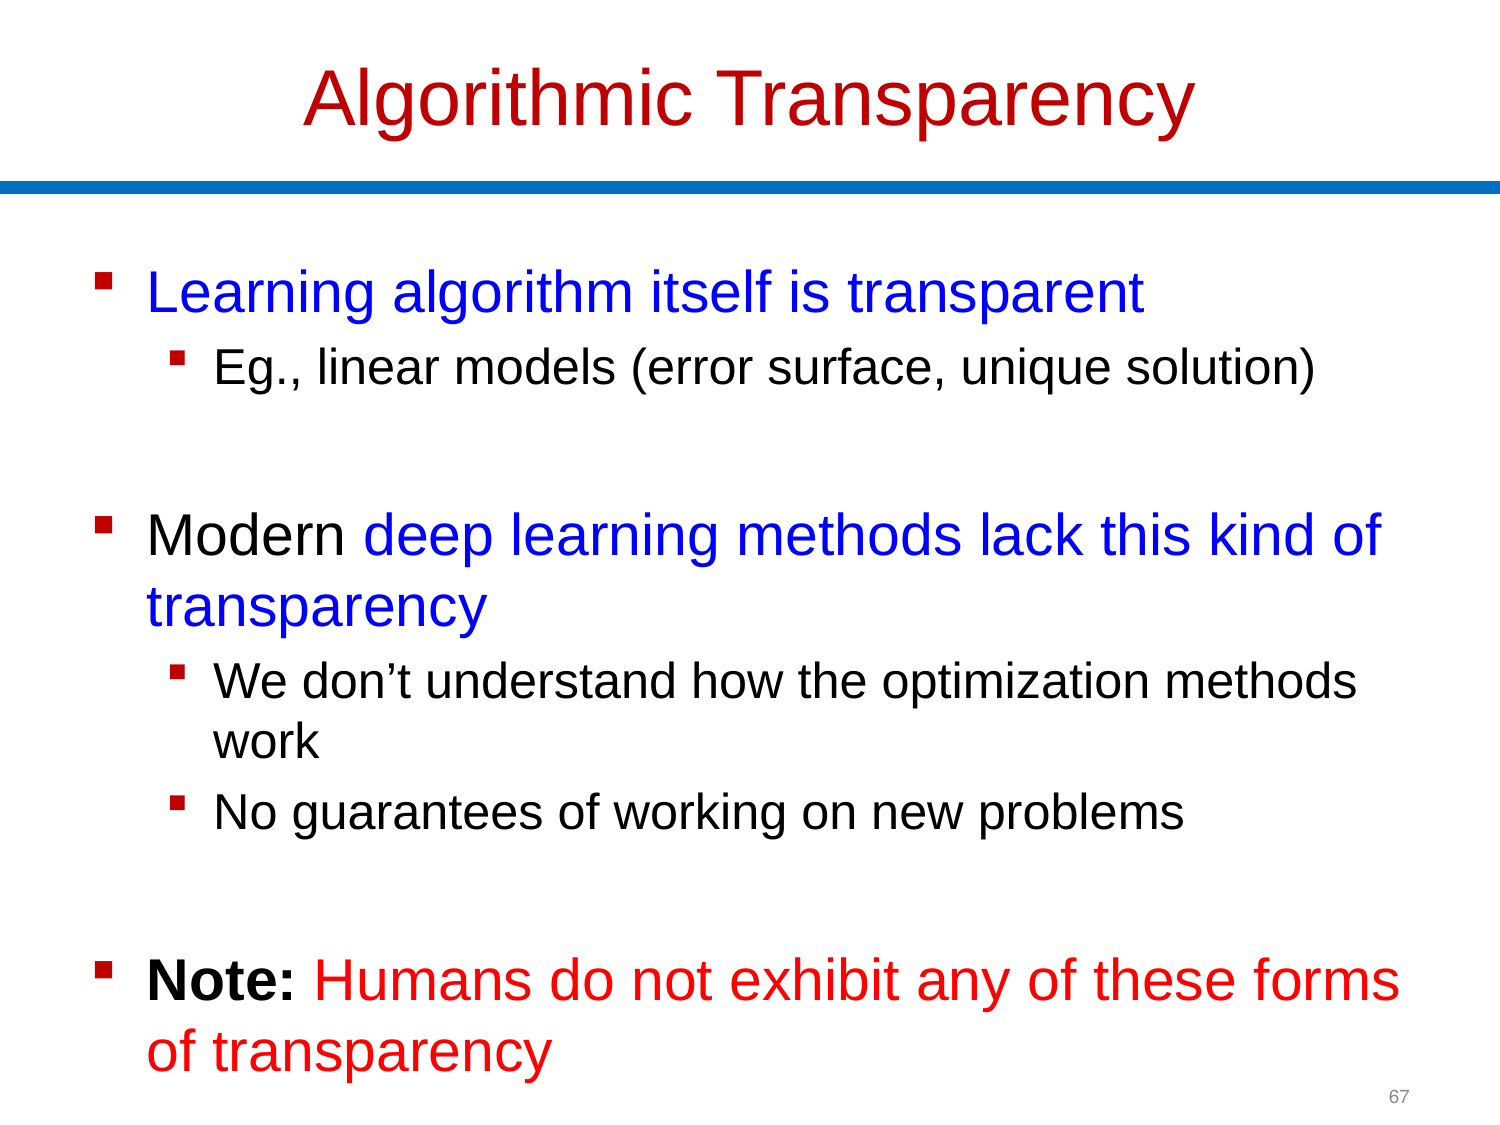

# Algorithmic Transparency
Learning algorithm itself is transparent
Eg., linear models (error surface, unique solution)

Modern deep learning methods lack this kind of transparency
We don’t understand how the optimization methods work
No guarantees of working on new problems

Note: Humans do not exhibit any of these forms of transparency

67